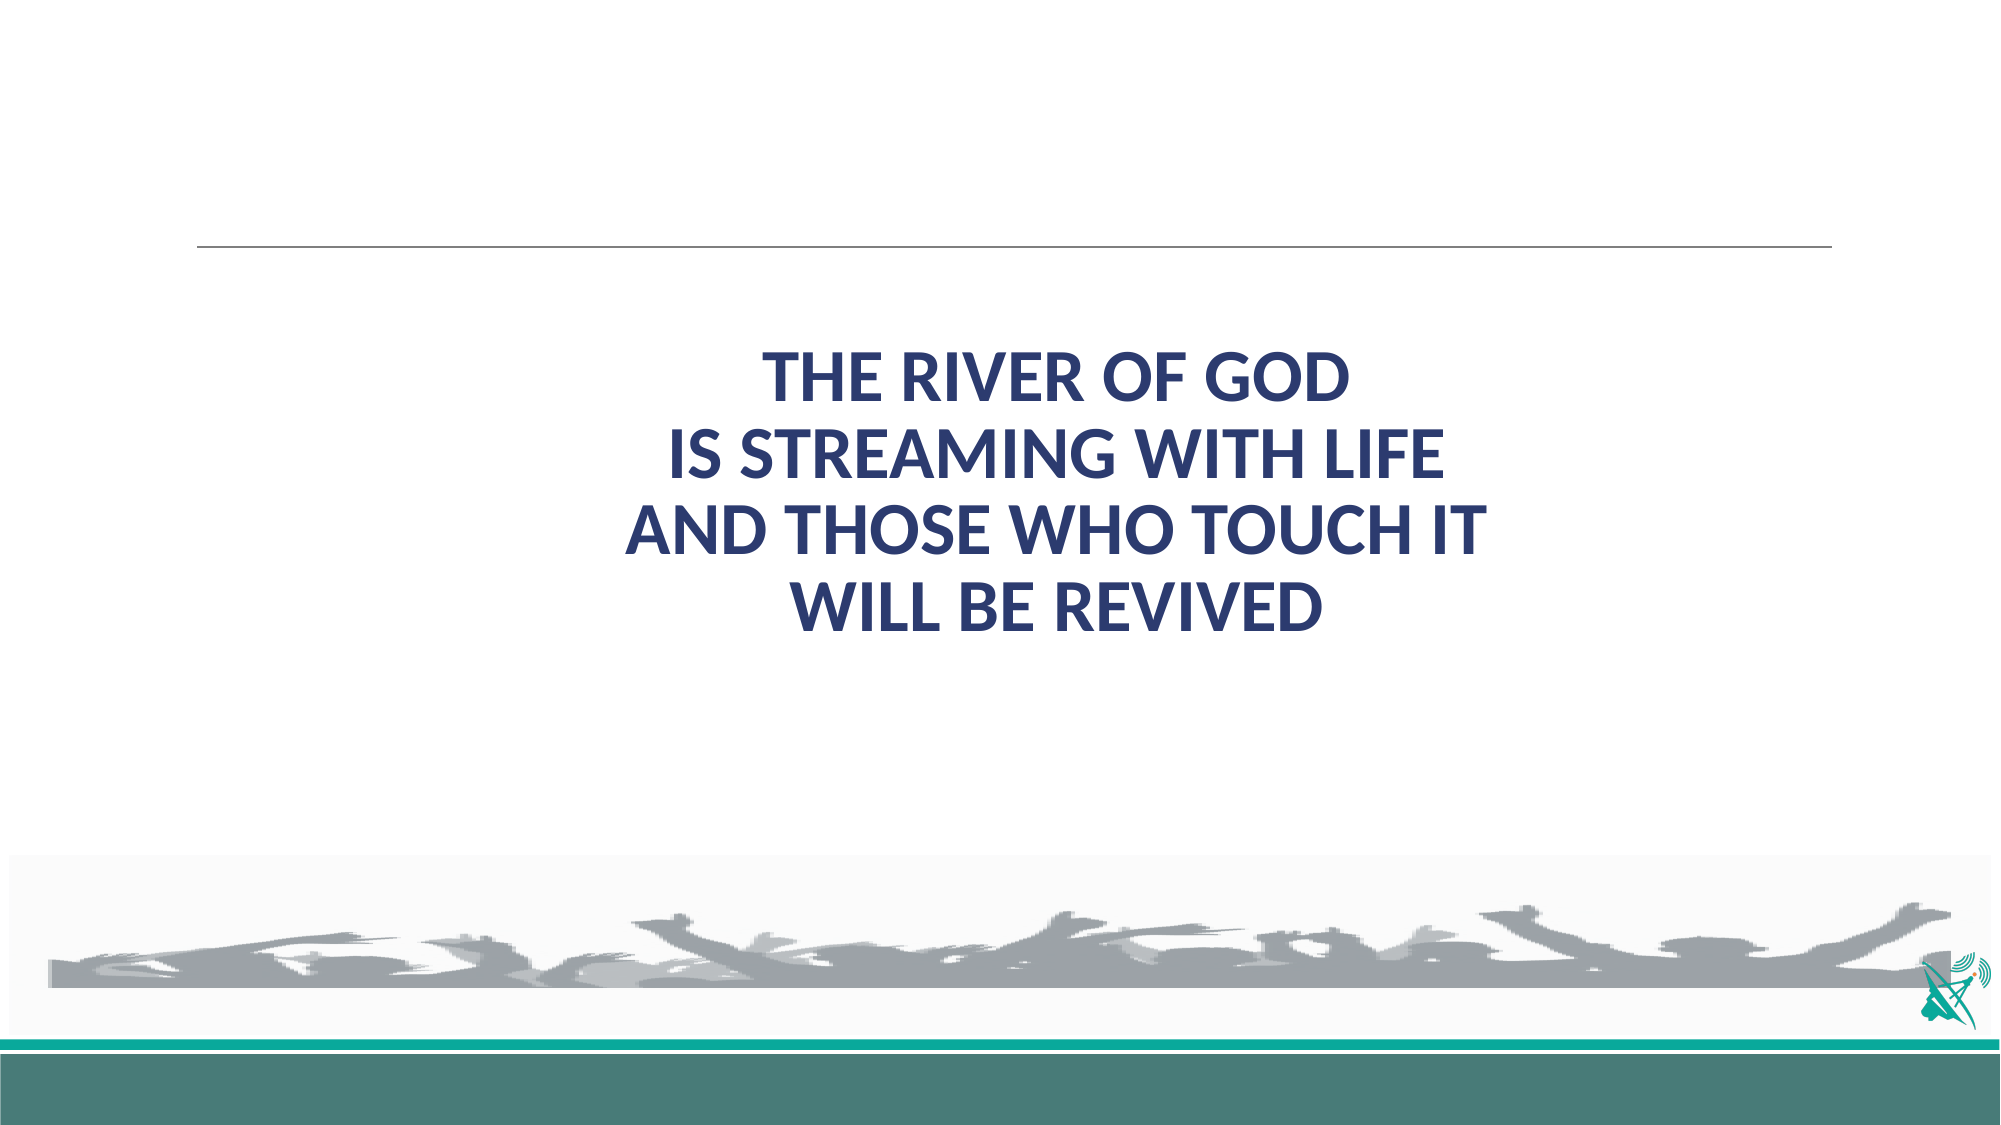

# THE RIVER OF GOD IS STREAMING WITH LIFE AND THOSE WHO TOUCH IT WILL BE REVIVED